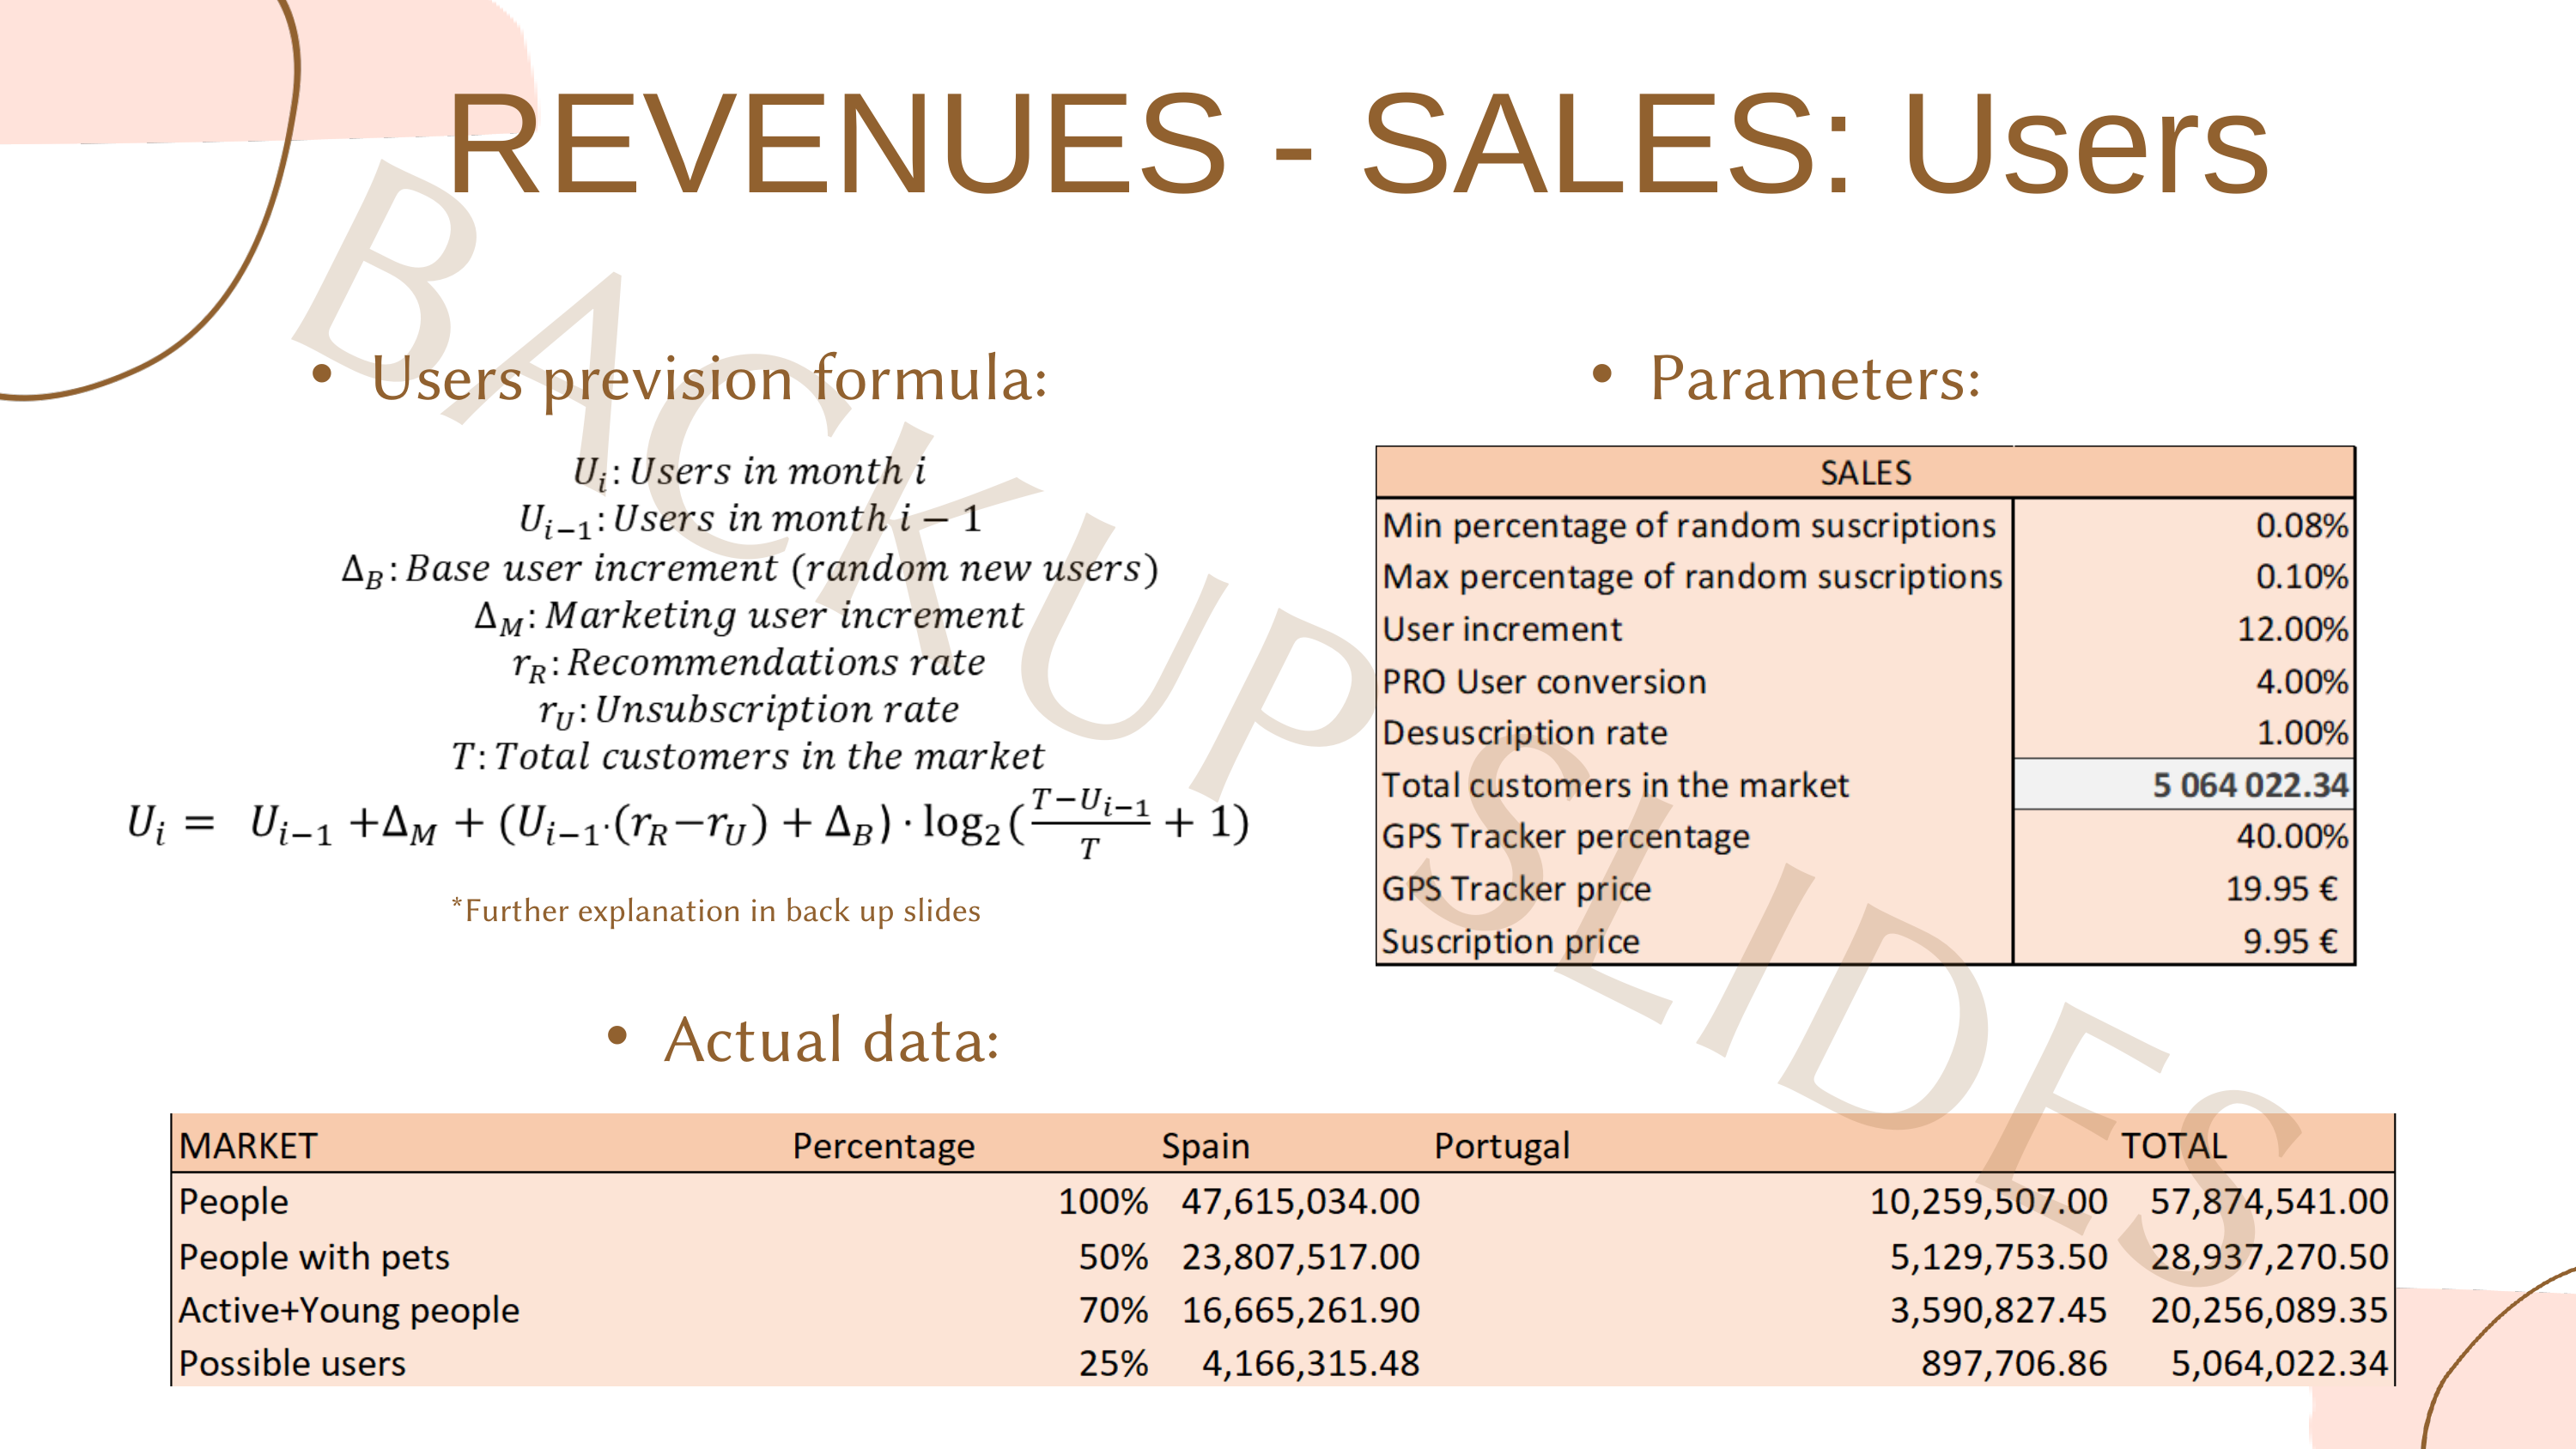

REVENUES - SALES: Users
Users prevision formula:
Parameters:

BACKUP SLIDES
*Further explanation in back up slides
Actual data: